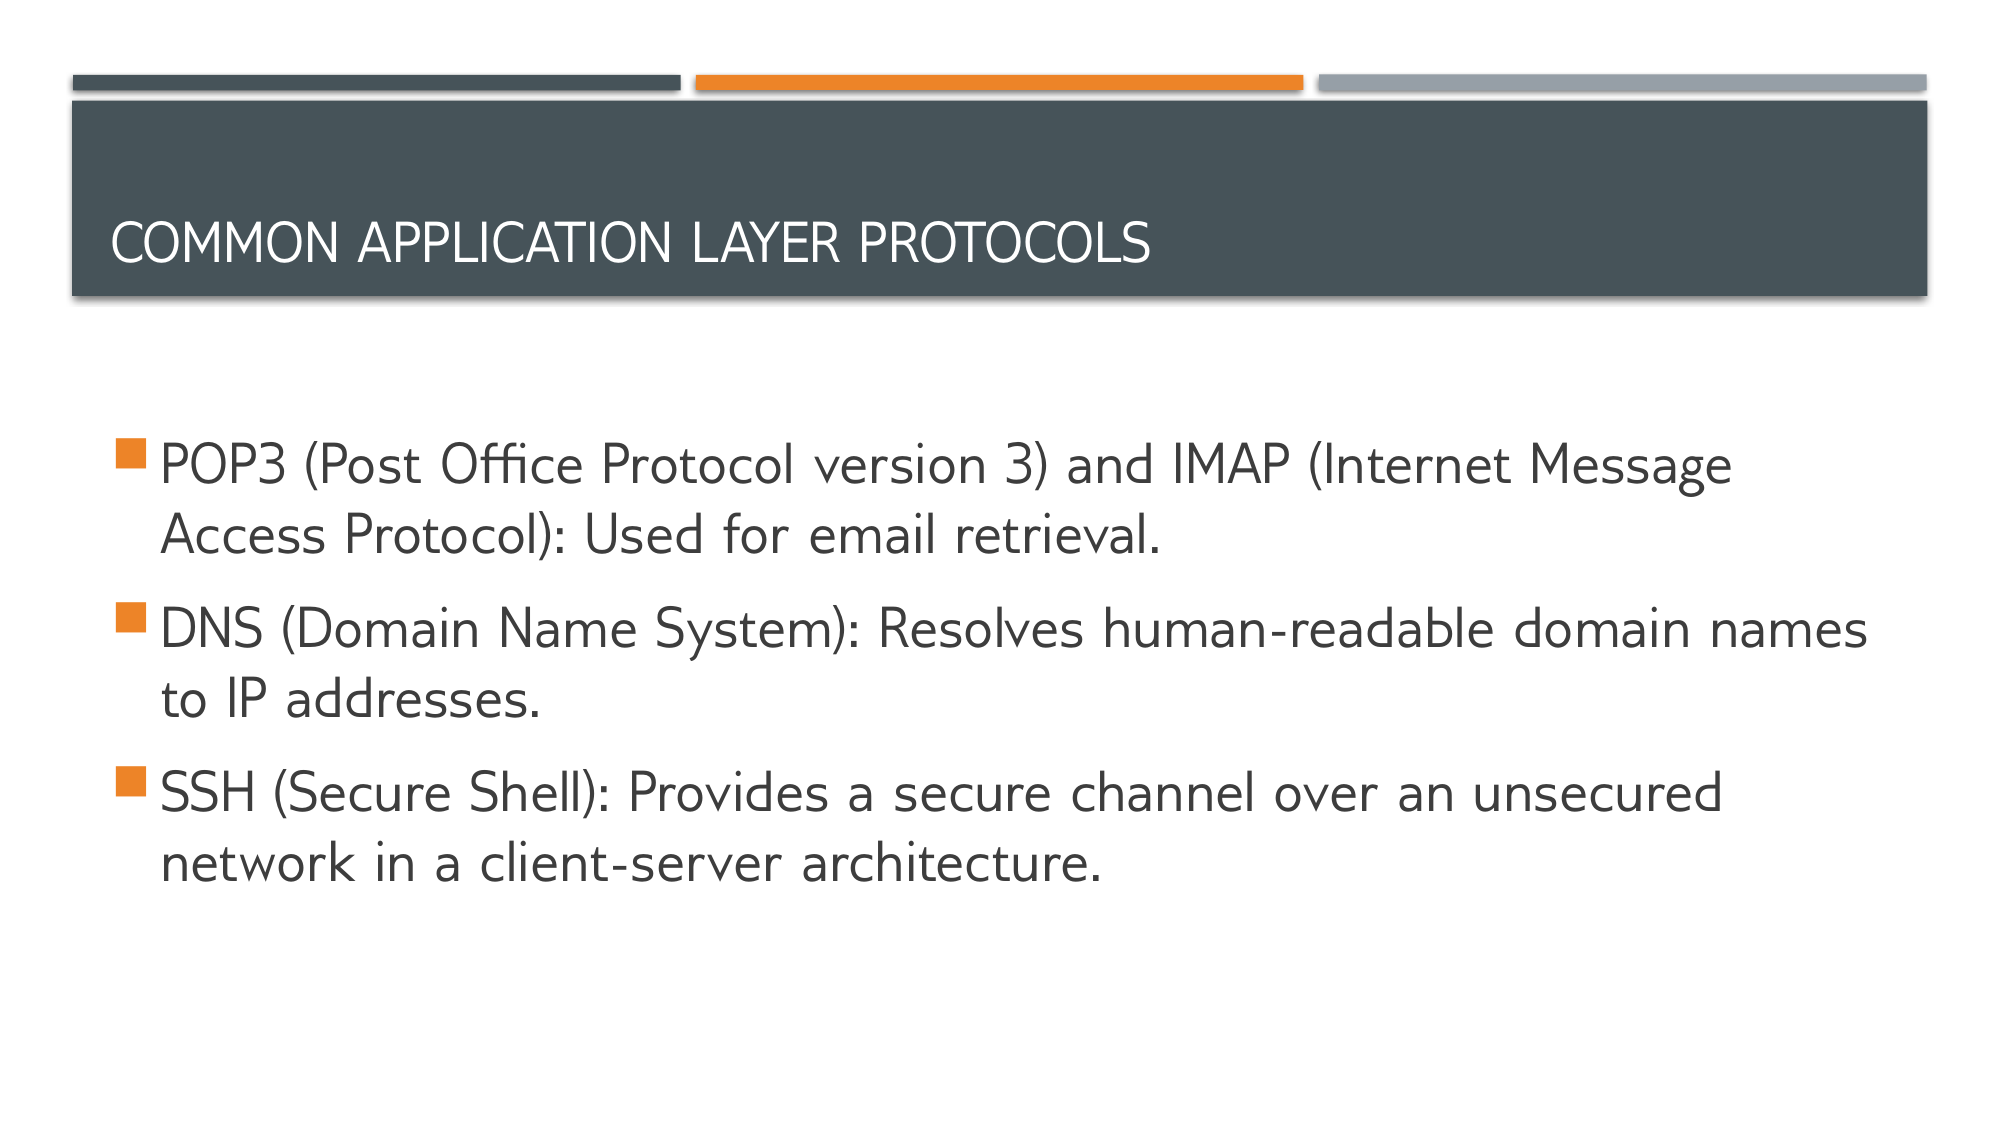

# Common Application Layer Protocols
POP3 (Post Office Protocol version 3) and IMAP (Internet Message Access Protocol): Used for email retrieval.
DNS (Domain Name System): Resolves human-readable domain names to IP addresses.
SSH (Secure Shell): Provides a secure channel over an unsecured network in a client-server architecture.